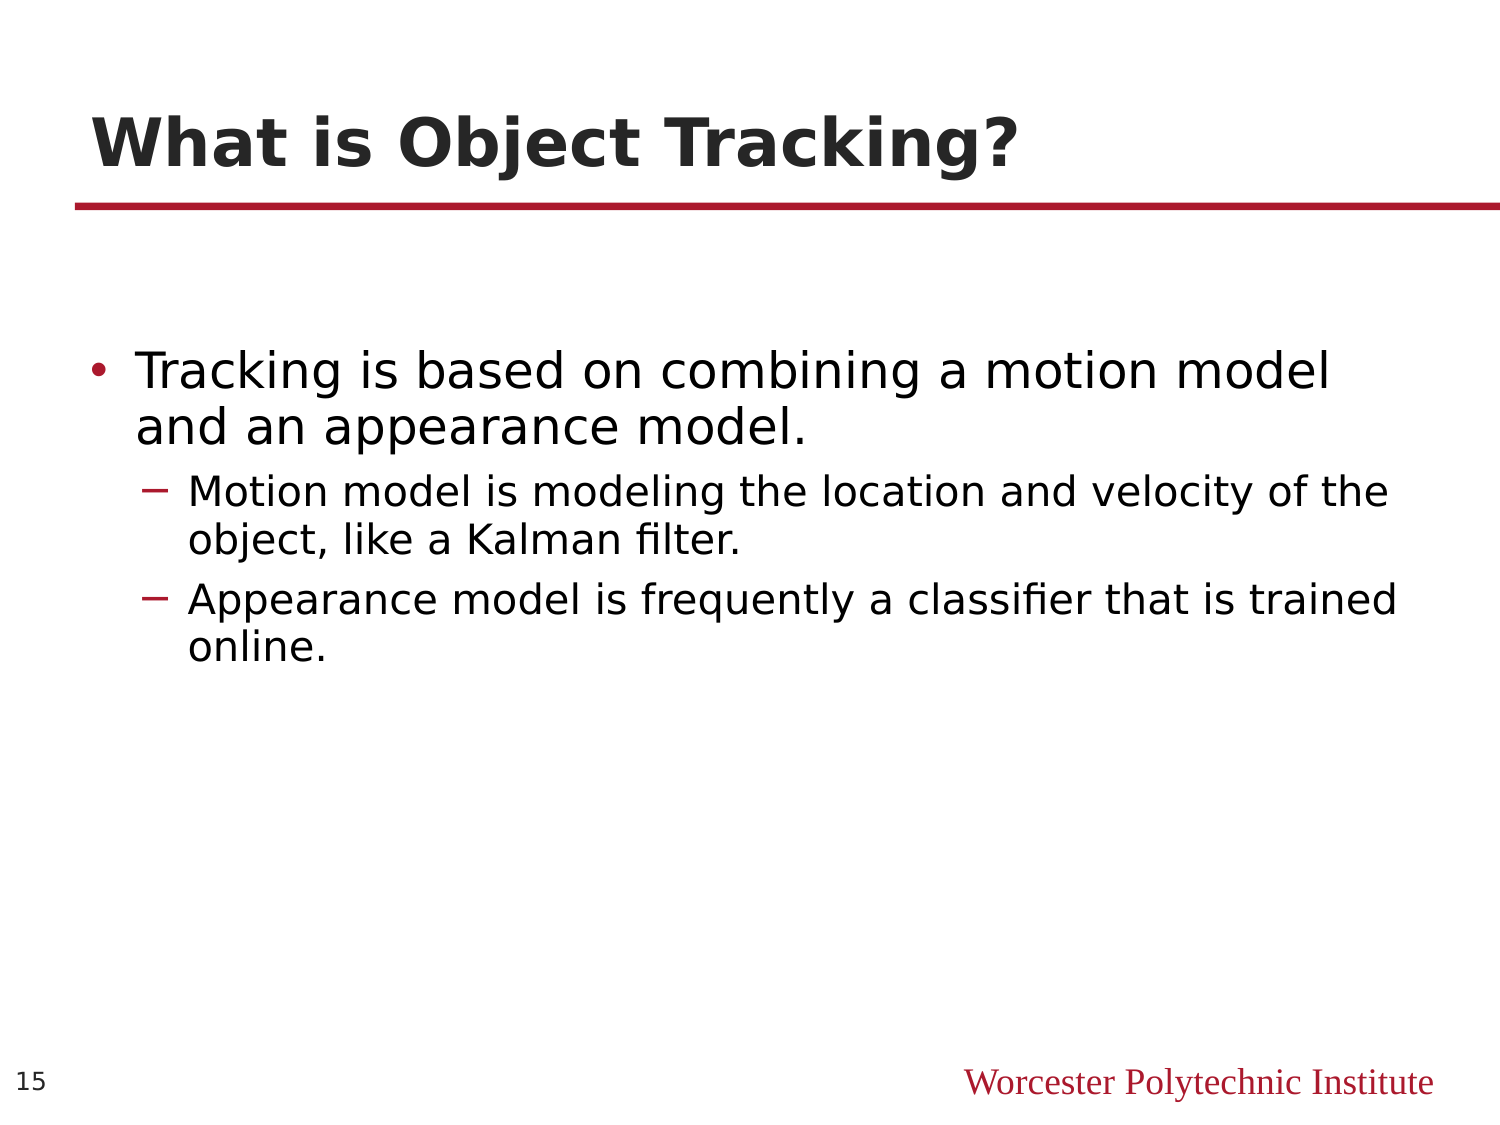

# What is Object Tracking?

Tracking is based on combining a motion model and an appearance model.
Motion model is modeling the location and velocity of the object, like a Kalman filter.
Appearance model is frequently a classifier that is trained online.

15